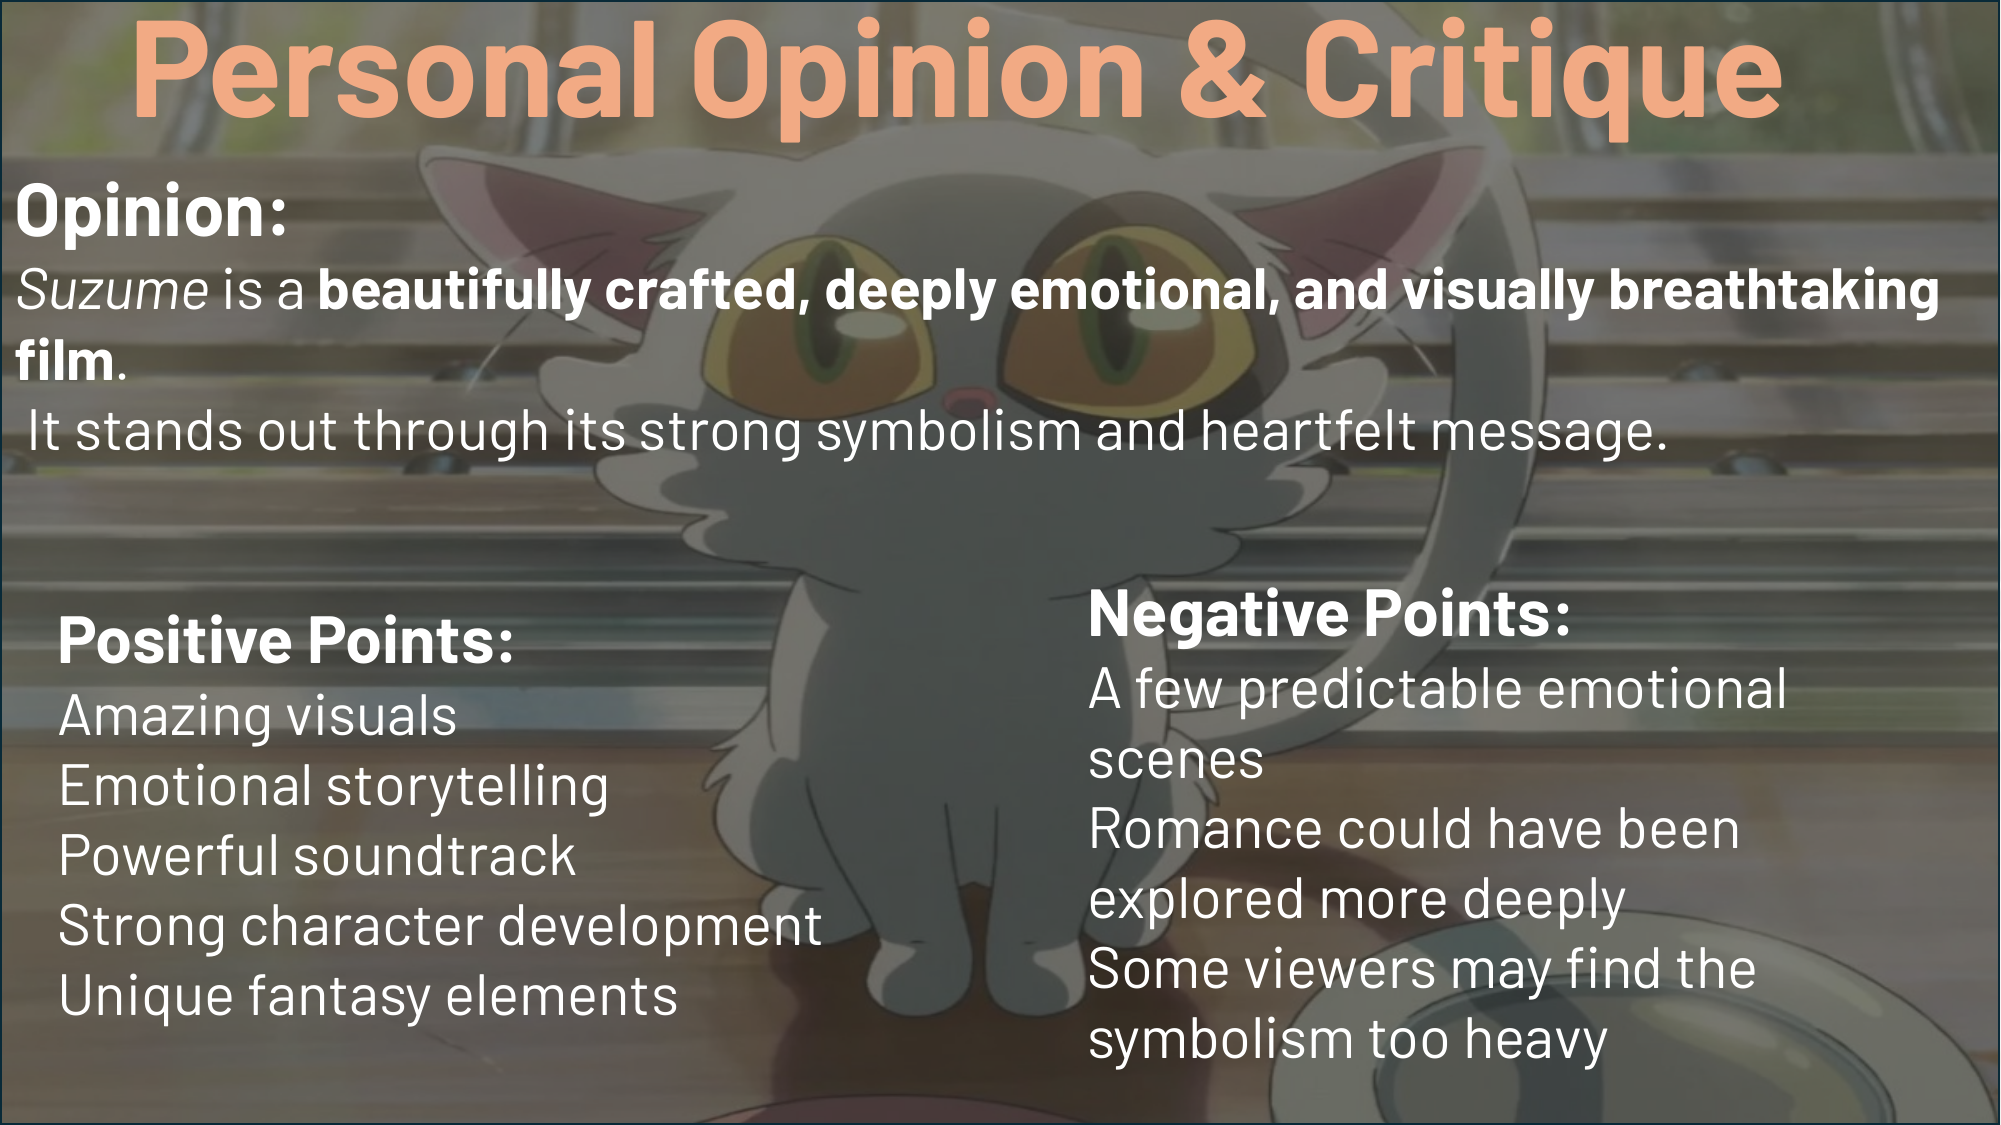

Personal Opinion & Critique
Opinion:
Suzume is a beautifully crafted, deeply emotional, and visually breathtaking film.
 It stands out through its strong symbolism and heartfelt message.
Negative Points:
A few predictable emotional scenes
Romance could have been explored more deeply
Some viewers may find the symbolism too heavy

Positive Points:
Amazing visuals
Emotional storytelling
Powerful soundtrack
Strong character development
Unique fantasy elements